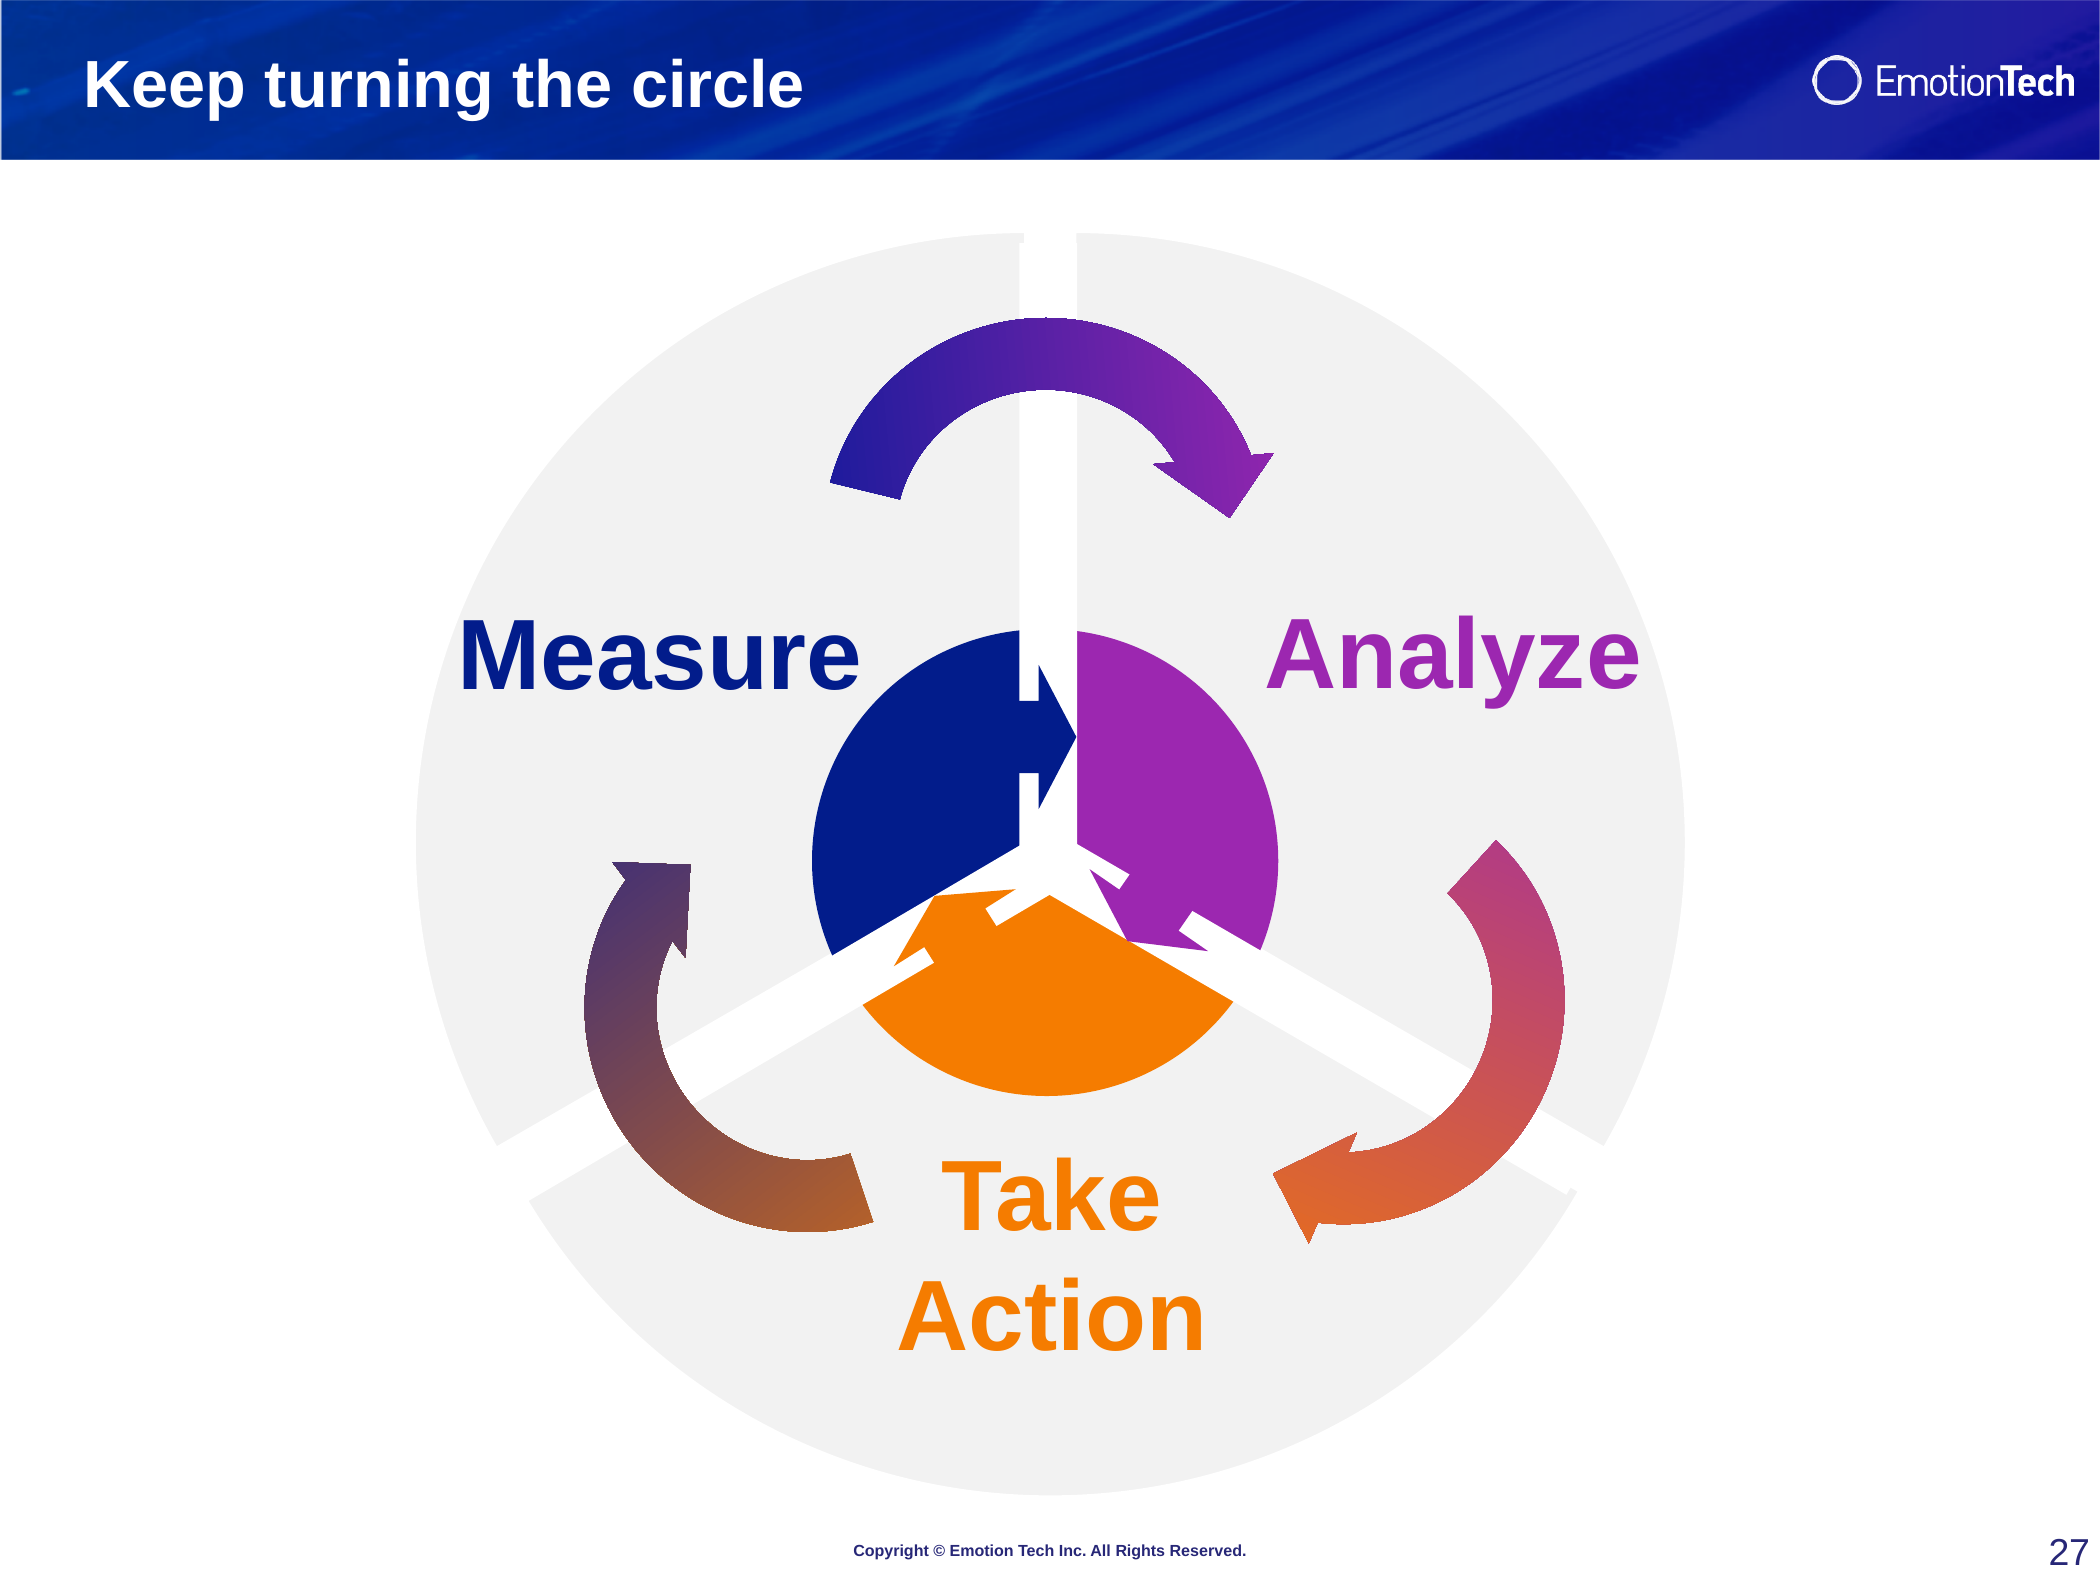

# Keep turning the circle

Analyze
Measure

Take
Action